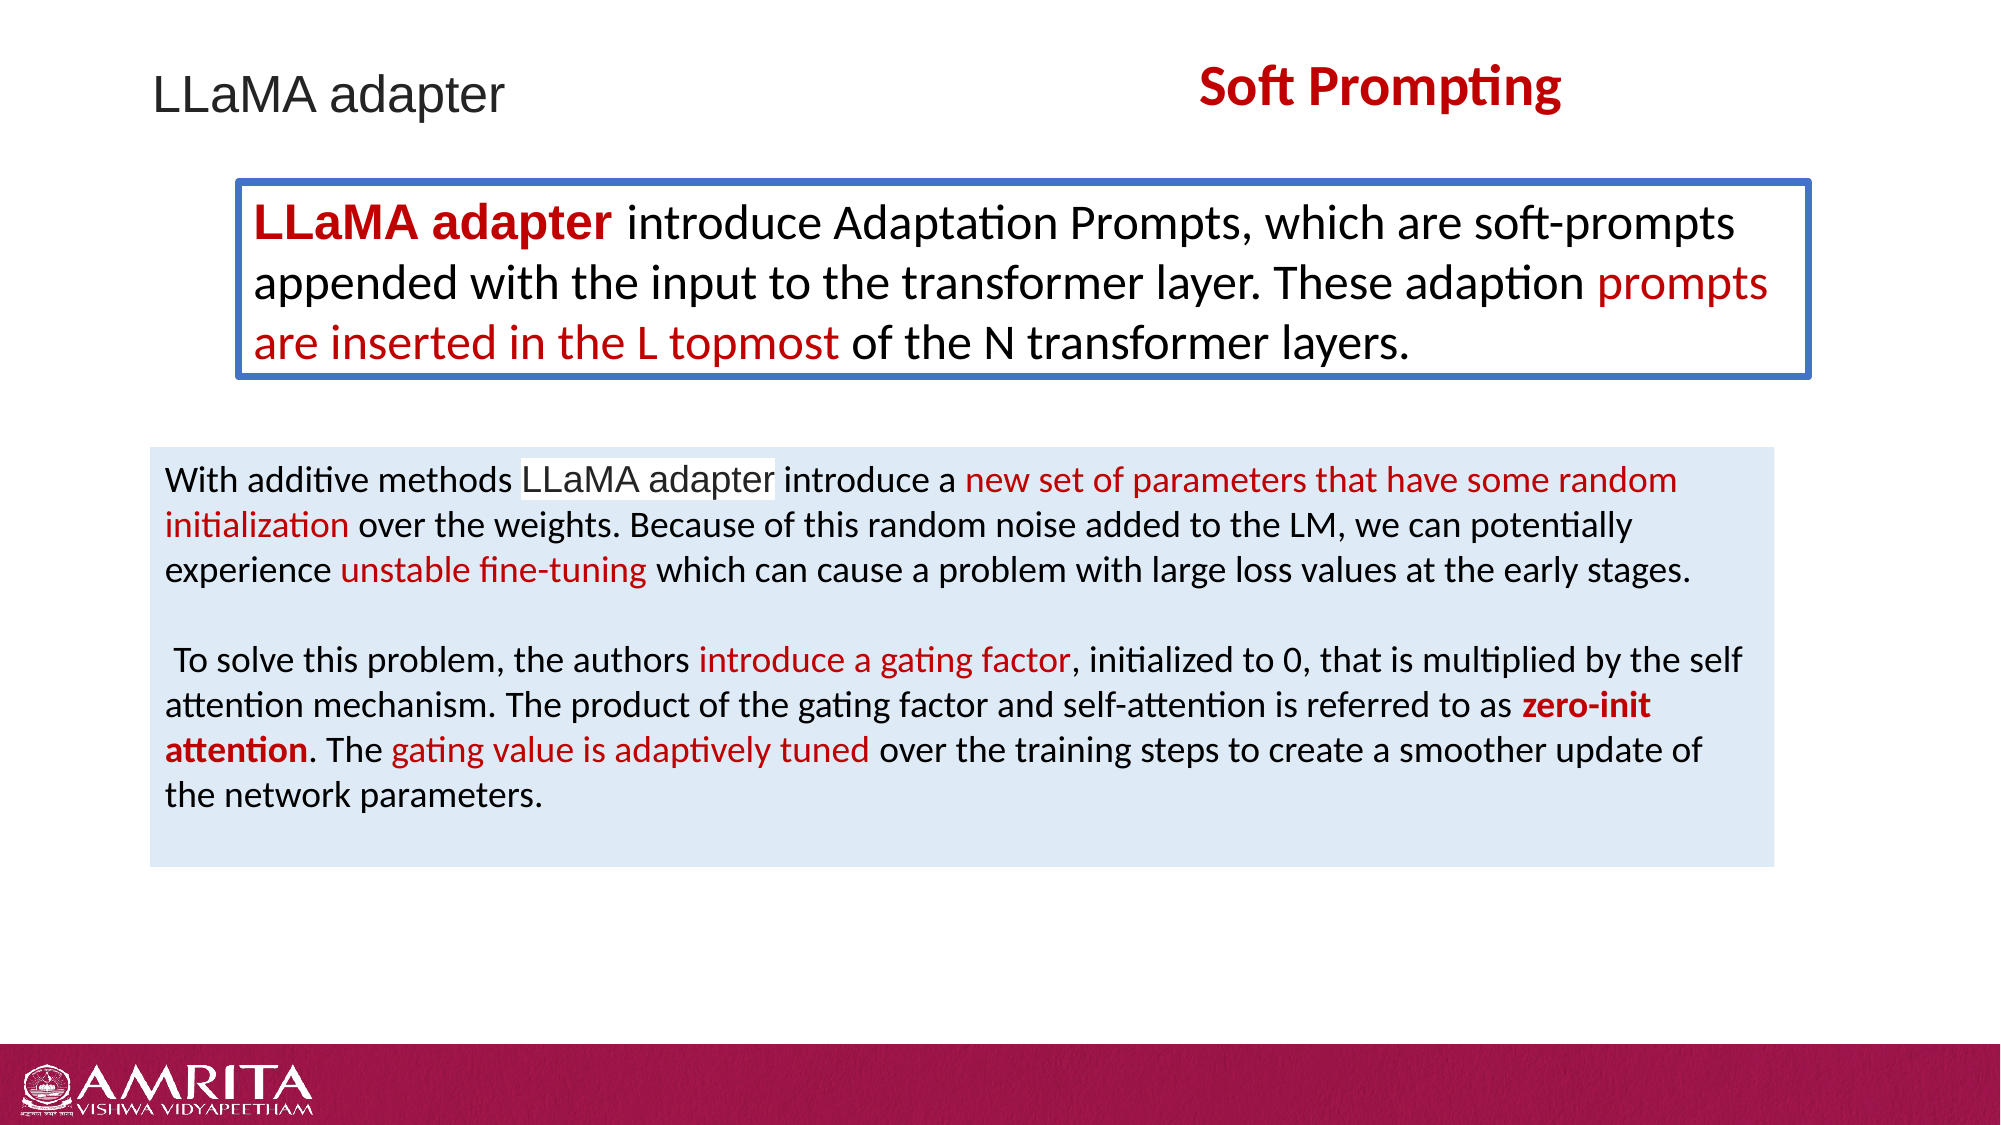

Soft Prompting
# LLaMA adapter

LLaMA adapter introduce Adaptation Prompts, which are soft-prompts appended with the input to the transformer layer. These adaption prompts are inserted in the L topmost of the N transformer layers.
With additive methods LLaMA adapter introduce a new set of parameters that have some random initialization over the weights. Because of this random noise added to the LM, we can potentially experience unstable fine-tuning which can cause a problem with large loss values at the early stages.

 To solve this problem, the authors introduce a gating factor, initialized to 0, that is multiplied by the self attention mechanism. The product of the gating factor and self-attention is referred to as zero-init attention. The gating value is adaptively tuned over the training steps to create a smoother update of the network parameters.